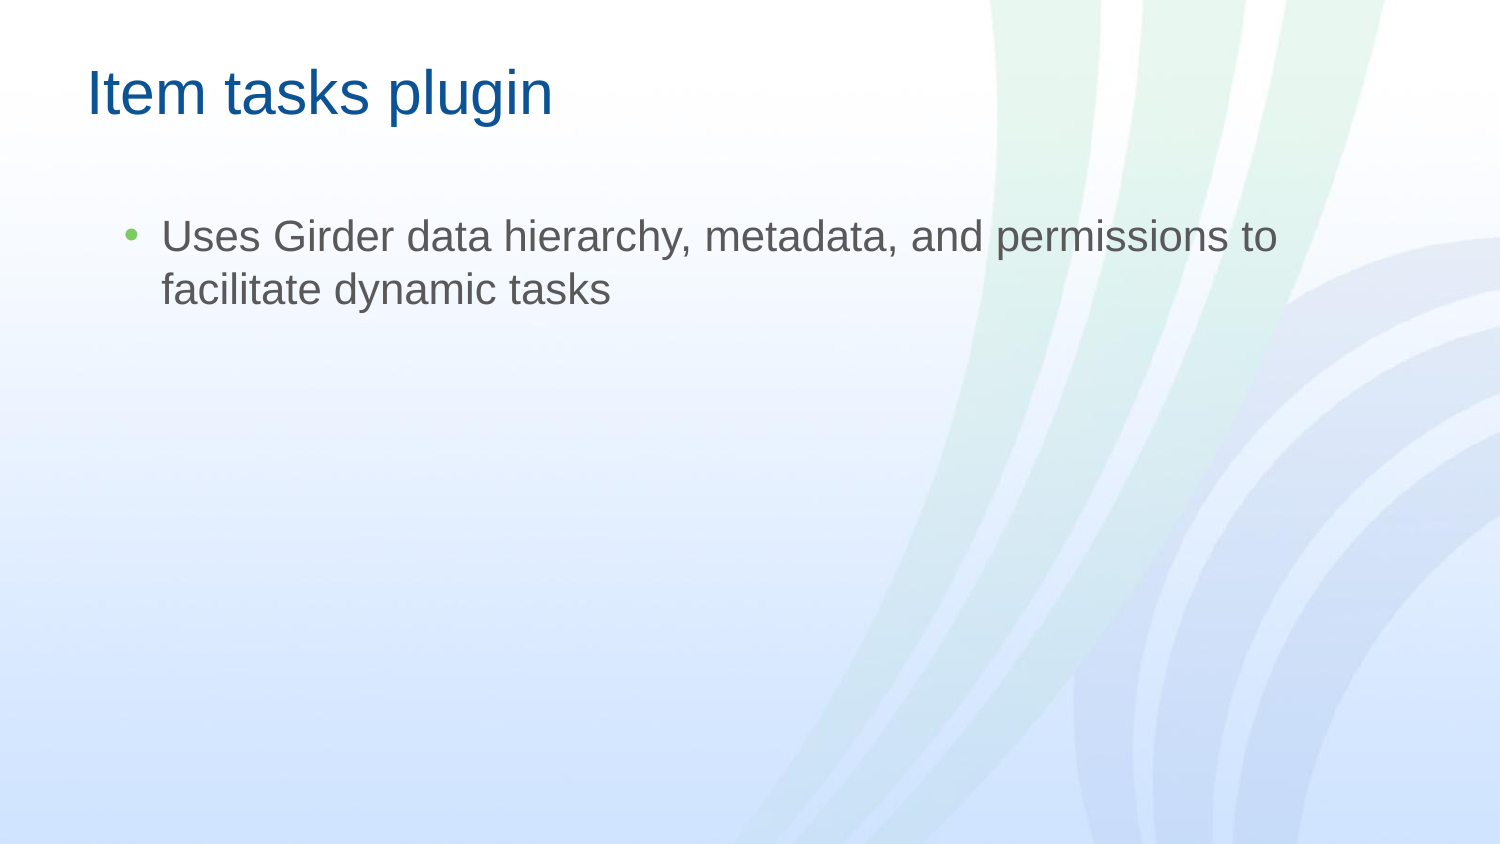

# Item tasks plugin
Uses Girder data hierarchy, metadata, and permissions to facilitate dynamic tasks